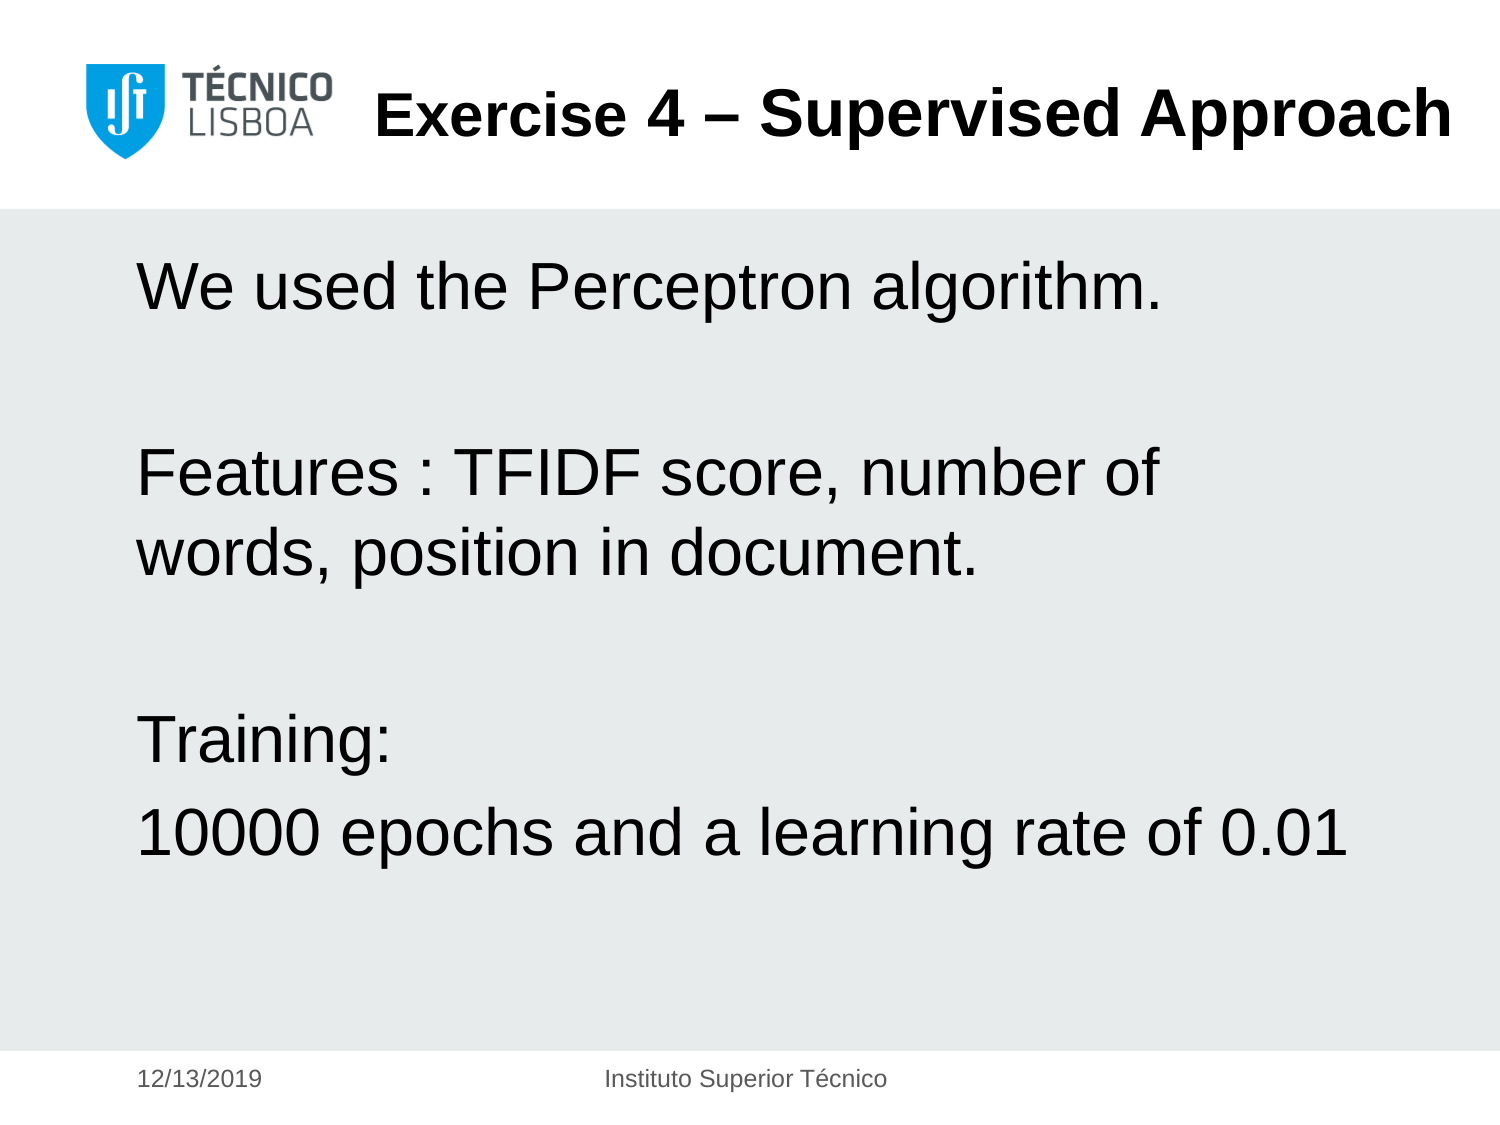

Exercise 4 – Supervised Approach
We used the Perceptron algorithm.

Features : TFIDF score, number of words, position in document.

Training:
10000 epochs and a learning rate of 0.01

12/13/2019
Instituto Superior Técnico